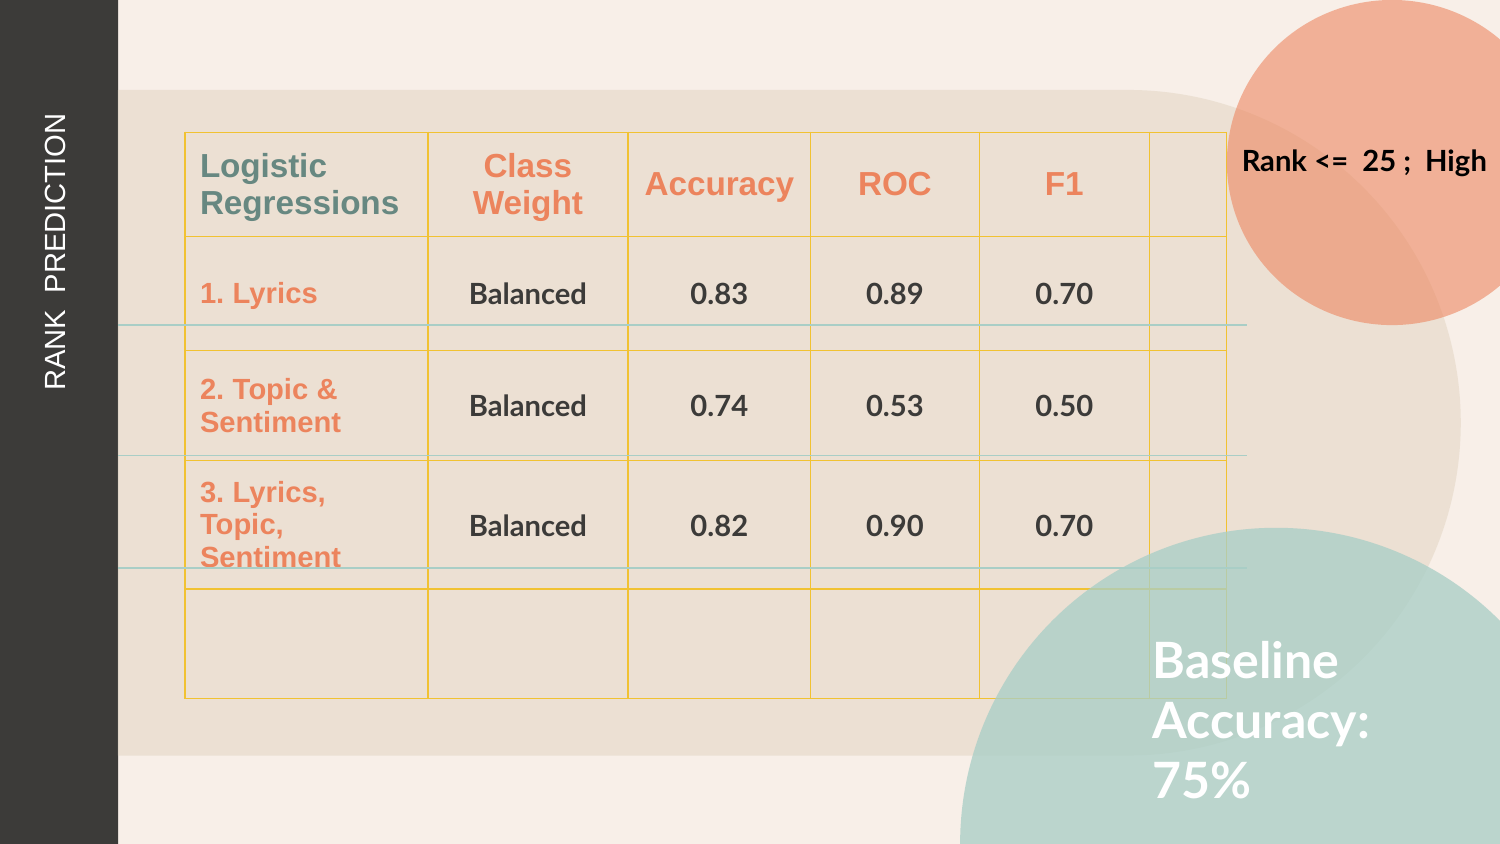

Rank <=  25 ;  High
| Logistic Regressions | Class Weight | Accuracy | ROC | F1 |  |
| --- | --- | --- | --- | --- | --- |
| 1. Lyrics | Balanced | 0.83 | 0.89 | 0.70 |  |
| 2. Topic & Sentiment | Balanced | 0.74 | 0.53 | 0.50 |  |
| 3. Lyrics, Topic, Sentiment | Balanced | 0.82 | 0.90 | 0.70 |  |
|  |  |  |  |  |  |
# RANK  PREDICTION

Baseline Accuracy:      75%